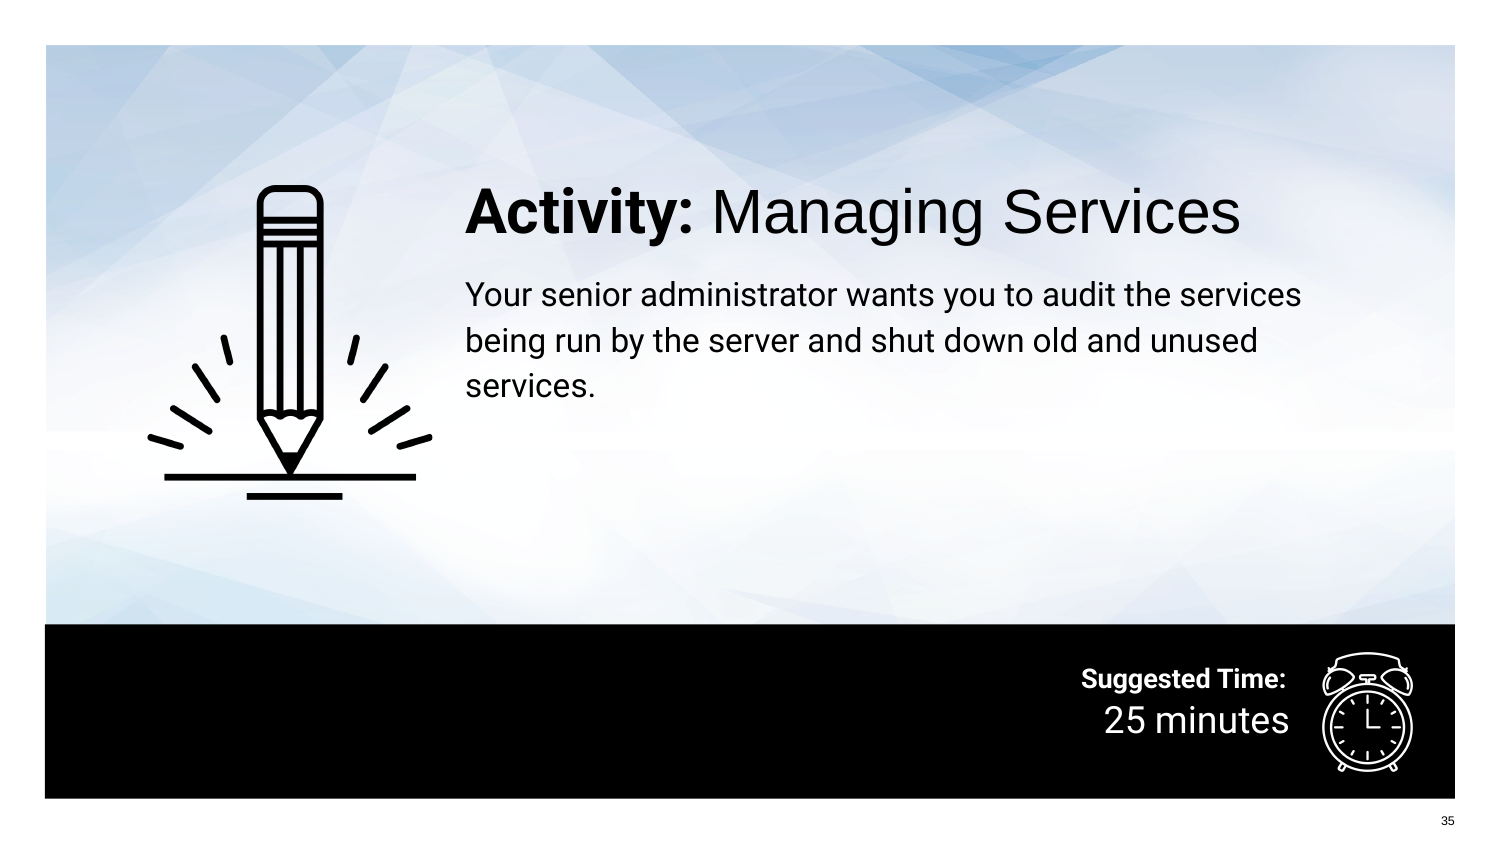

Activity: Managing Services
Your senior administrator wants you to audit the services being run by the server and shut down old and unused services.

# 25 minutes

35